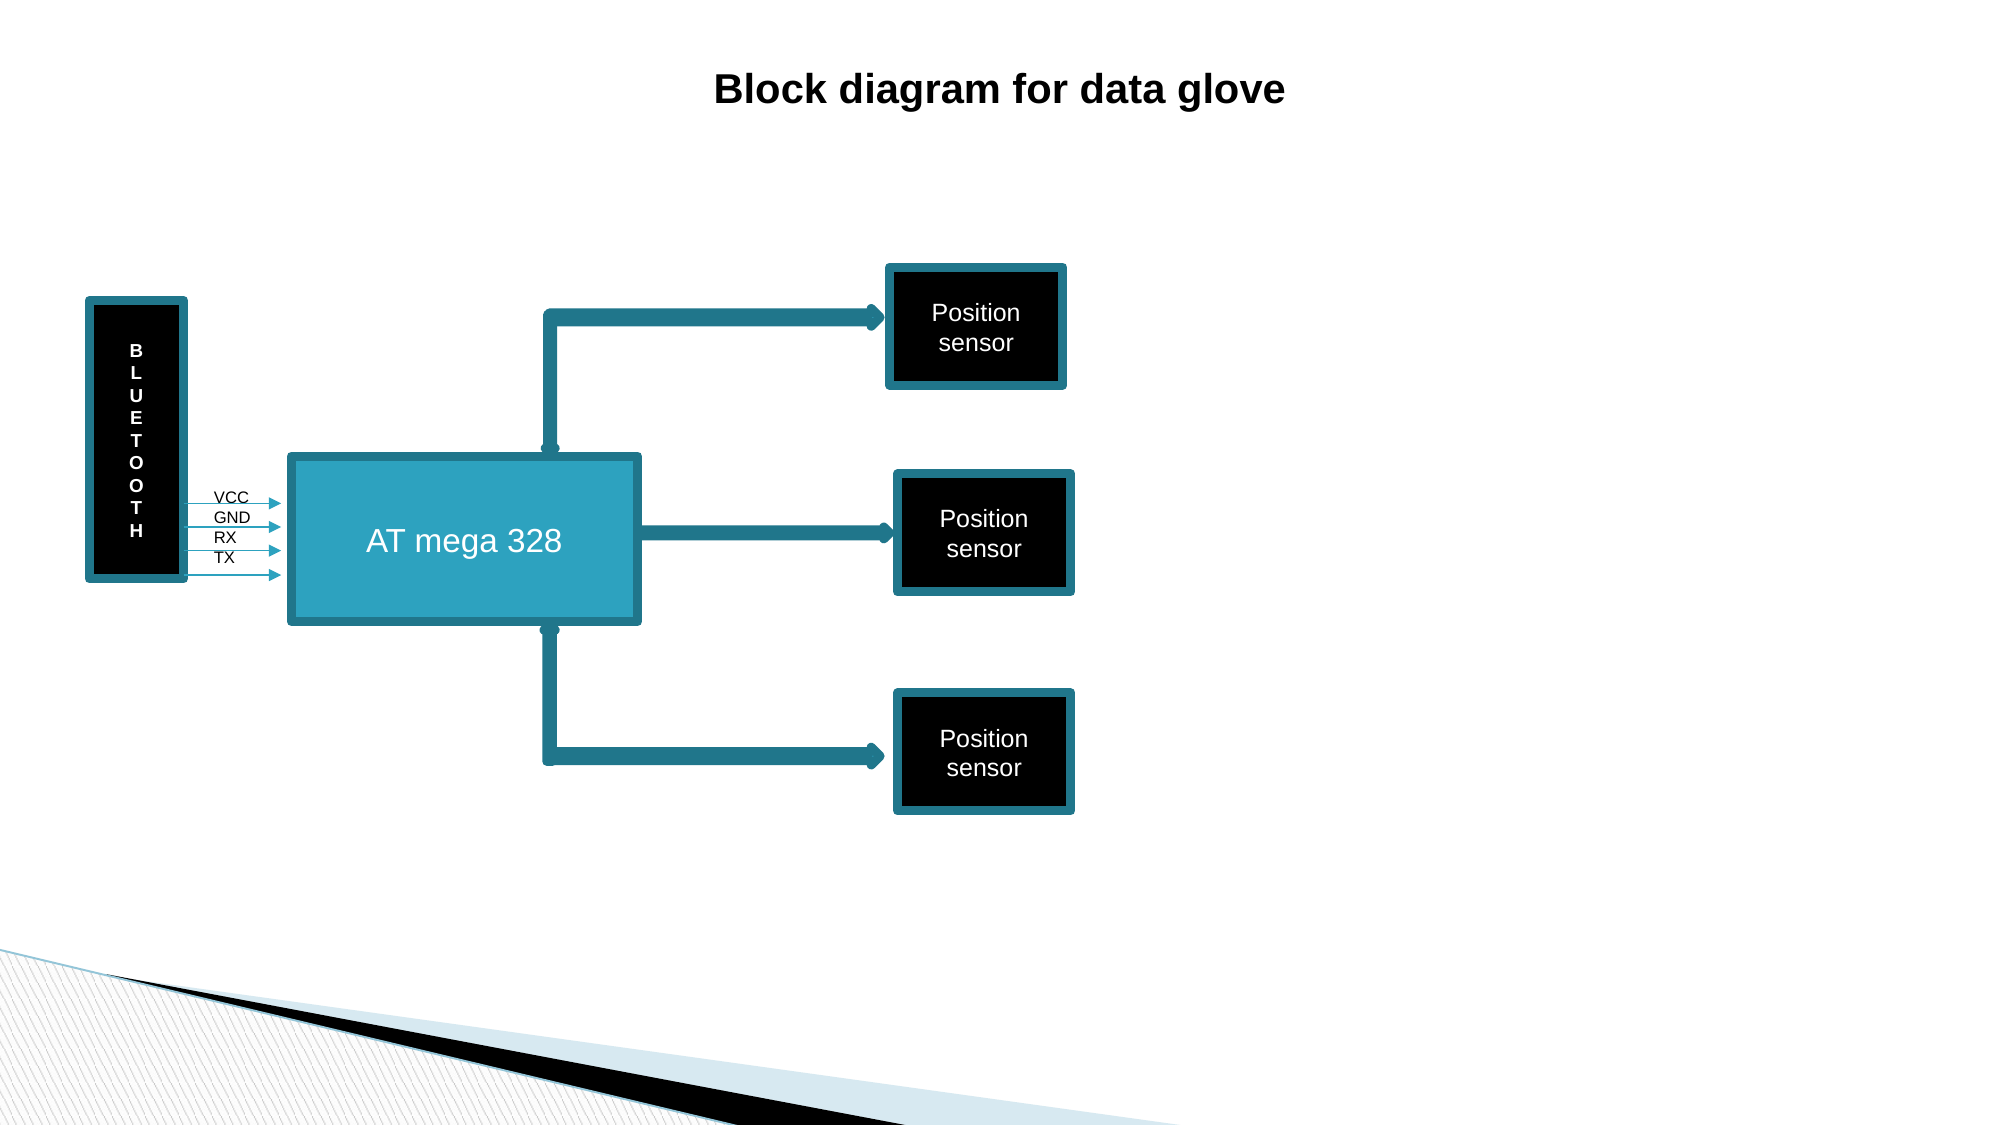

Block diagram for data glove
Position sensor
B
L
U
E
T
O
O
T
H

AT mega 328
Position sensor
VCC
GND
RX
TX

Position sensor